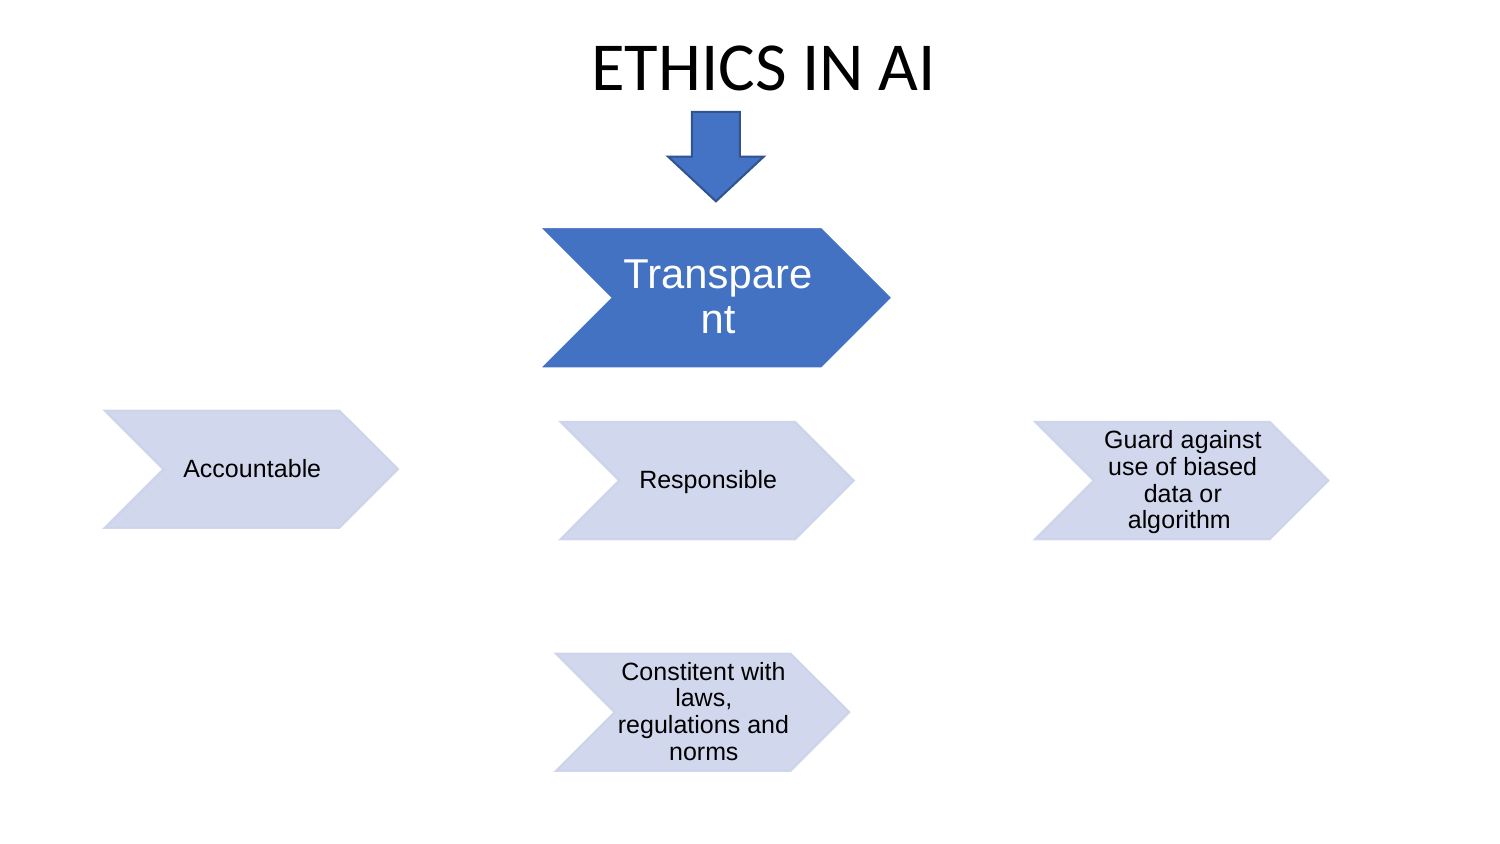

# ETHICS IN AI

Transparent

Accountable

Responsible

Guard against use of biased data or algorithm

Constitent with laws, regulations and norms